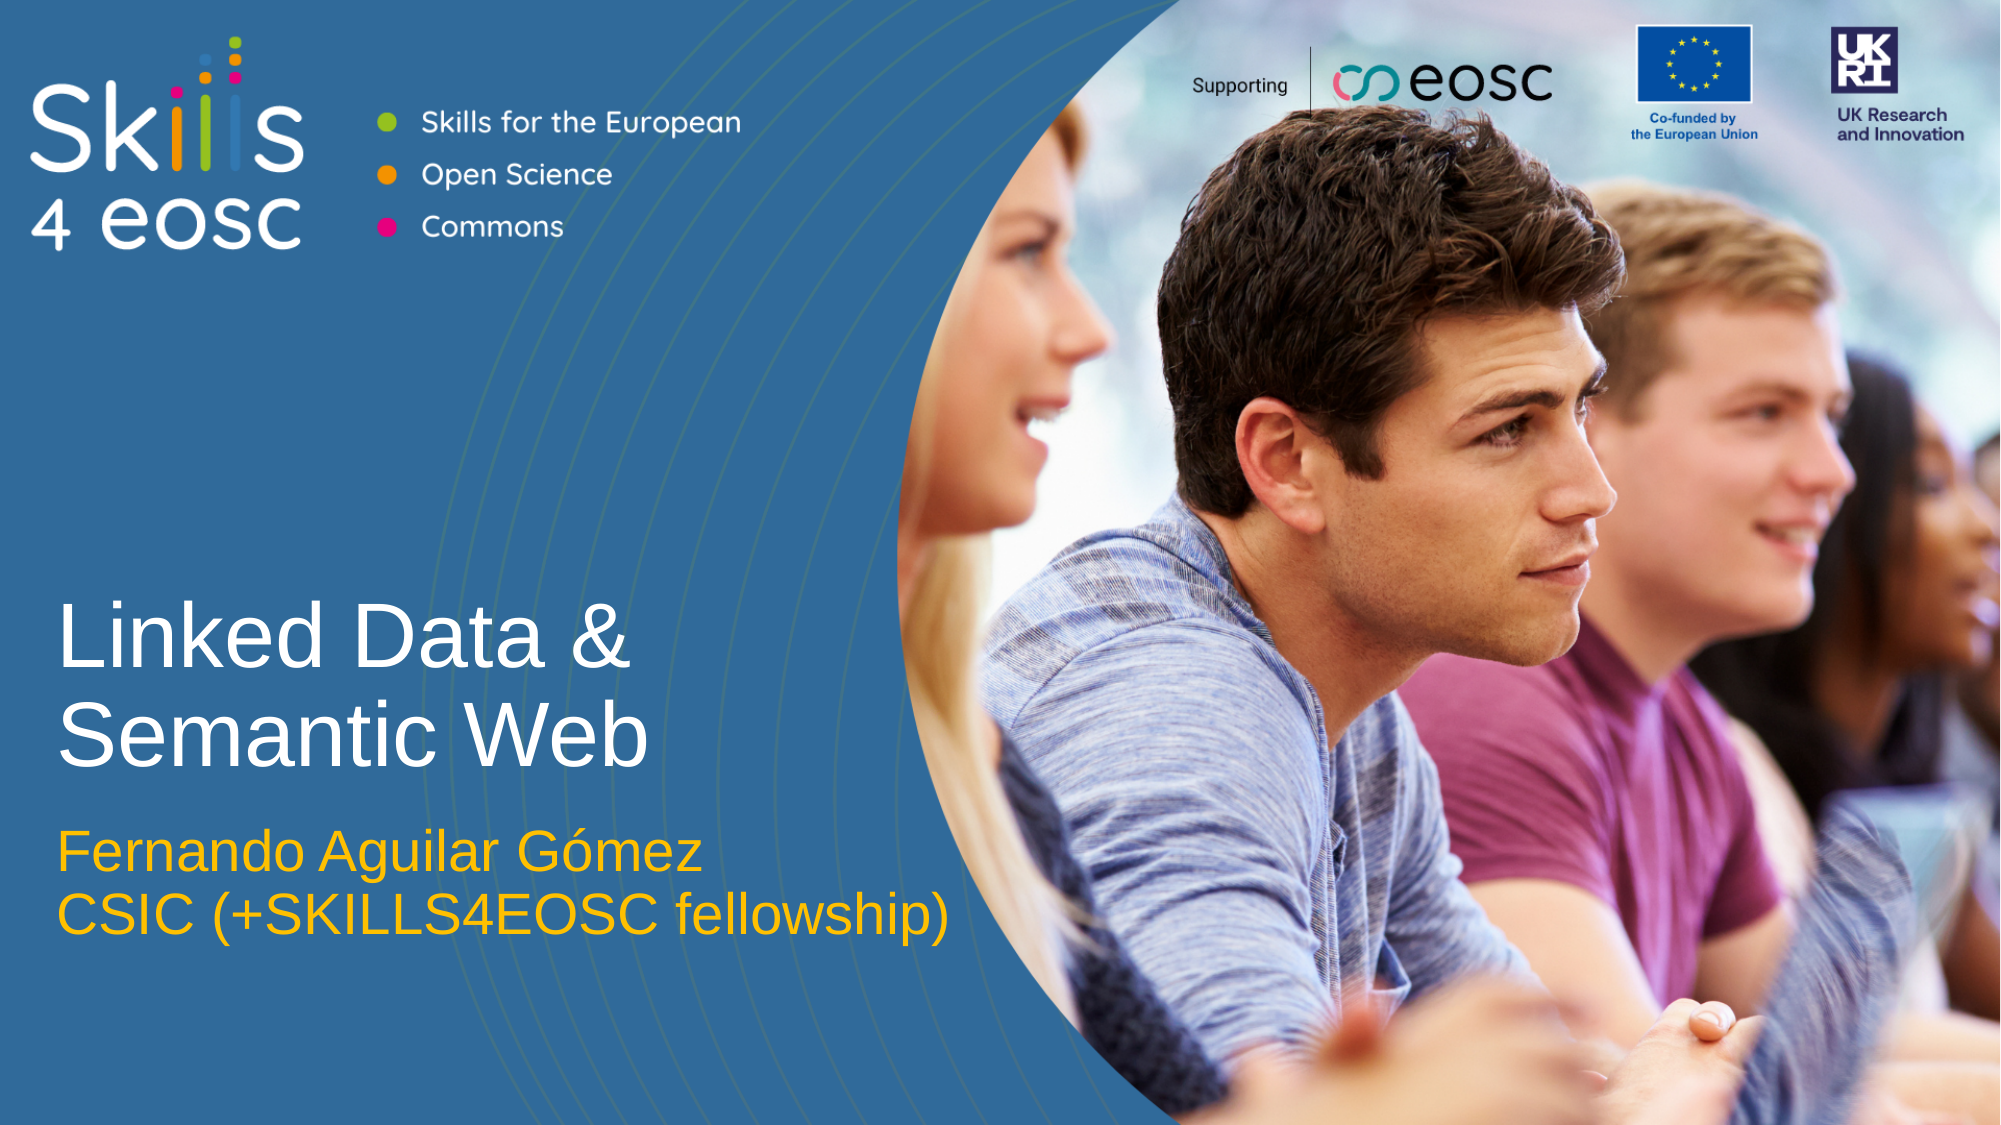

# Linked Data & Semantic Web
Fernando Aguilar Gómez
CSIC (+SKILLS4EOSC fellowship)